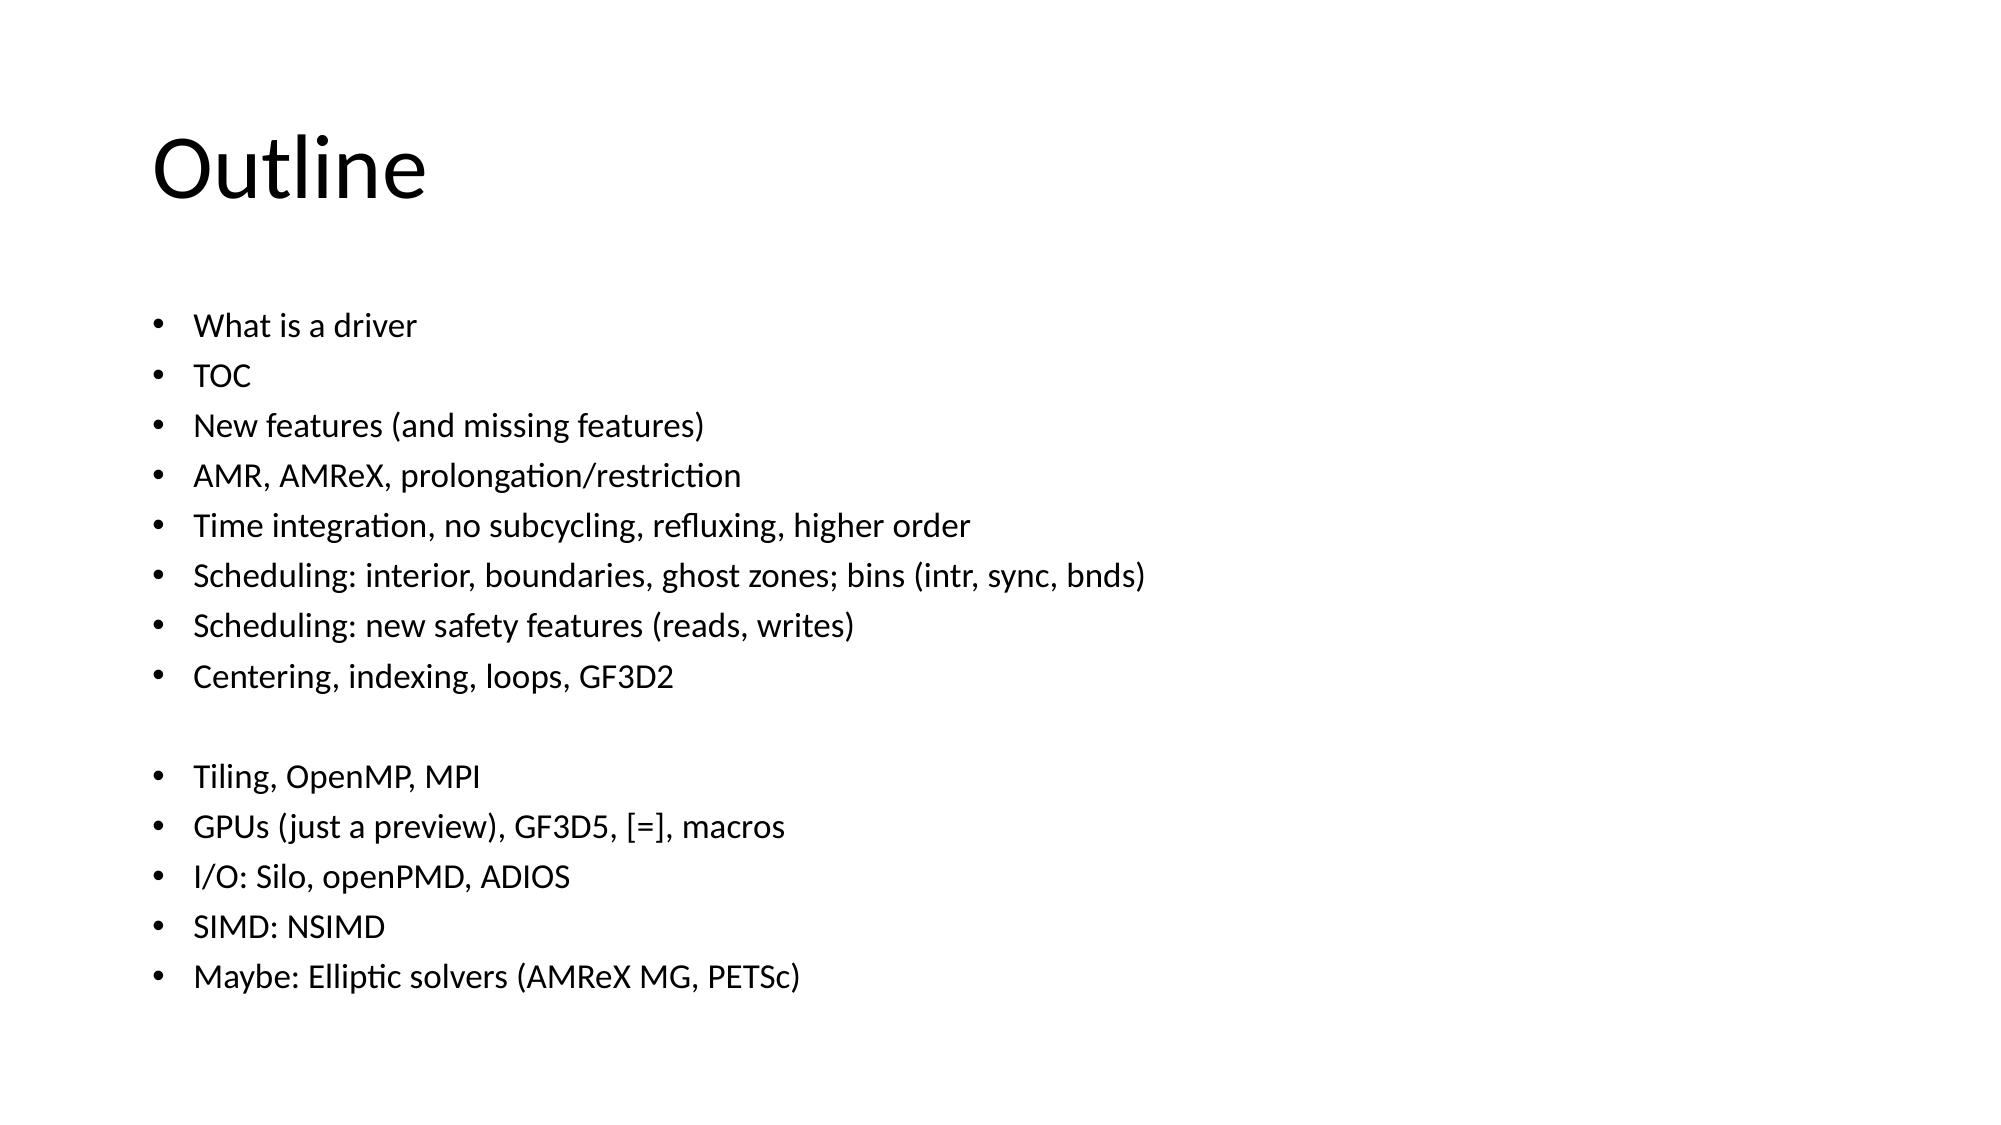

# Outline
What is a driver
TOC
New features (and missing features)
AMR, AMReX, prolongation/restriction
Time integration, no subcycling, refluxing, higher order
Scheduling: interior, boundaries, ghost zones; bins (intr, sync, bnds)
Scheduling: new safety features (reads, writes)
Centering, indexing, loops, GF3D2

Tiling, OpenMP, MPI
GPUs (just a preview), GF3D5, [=], macros
I/O: Silo, openPMD, ADIOS
SIMD: NSIMD
Maybe: Elliptic solvers (AMReX MG, PETSc)